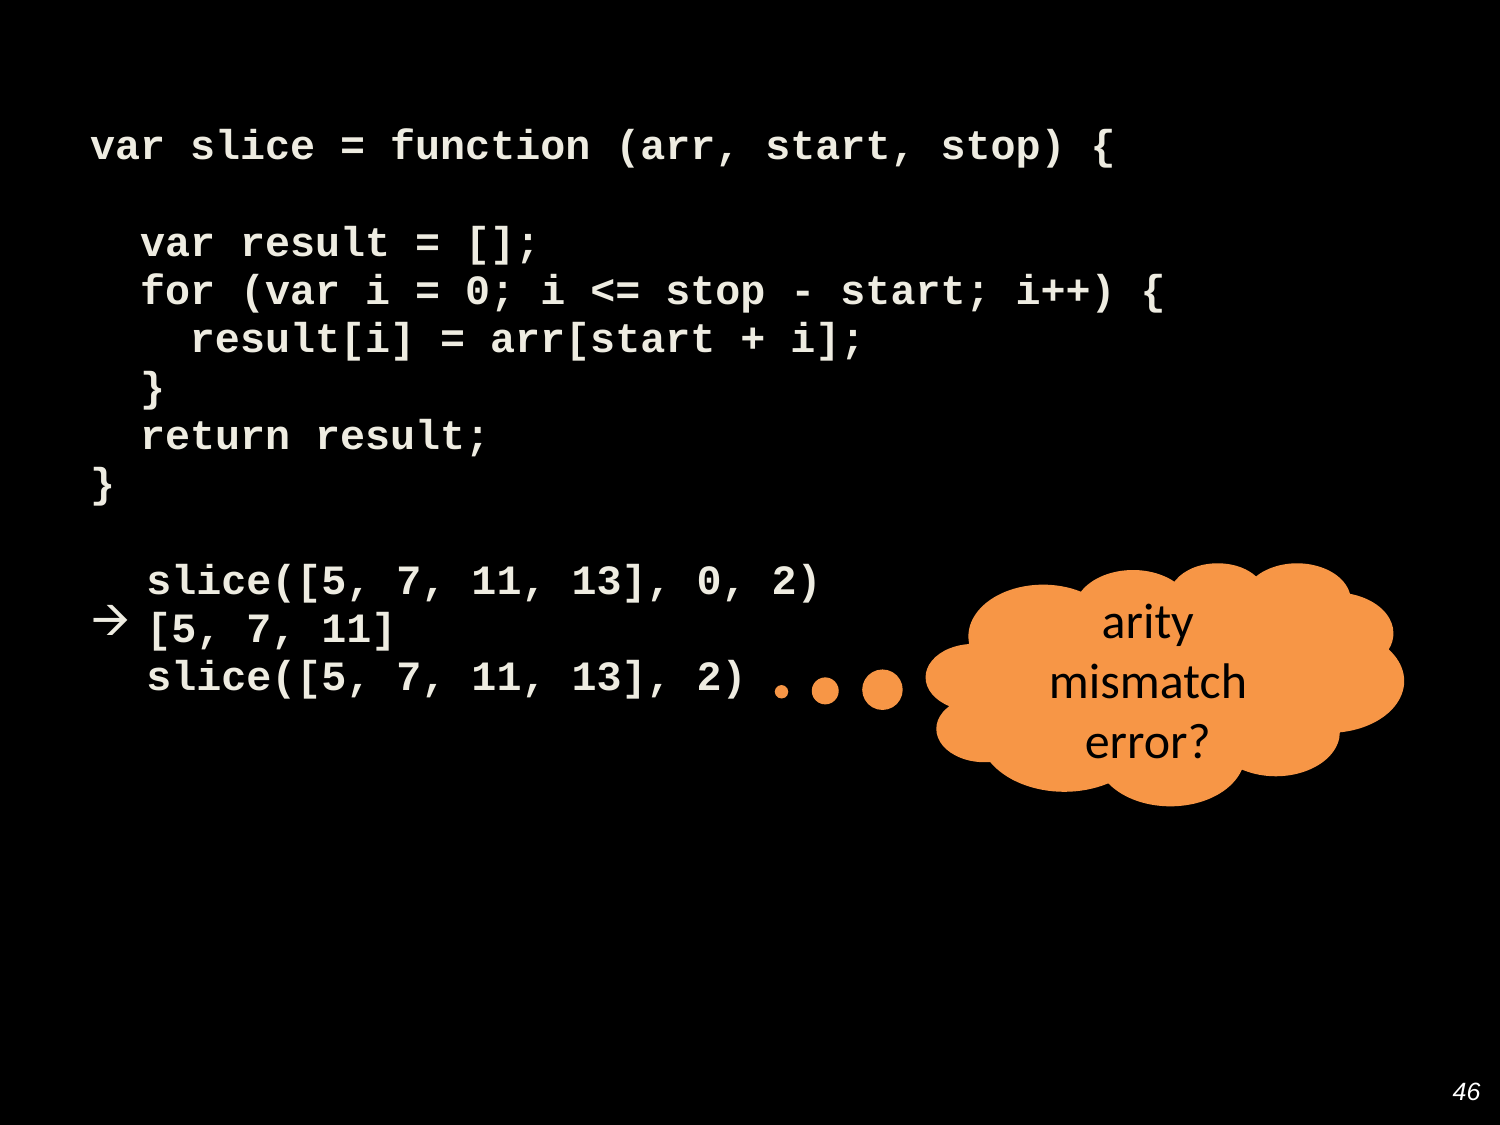

var slice = function (arr, start, stop) {

  var result = [];
  for (var i = 0; i <= stop - start; i++) {
    result[i] = arr[start + i];
  }
  return result;
}

	slice([5, 7, 11, 13], 0, 2)
[5, 7, 11]
	slice([5, 7, 11, 13], 2)
arity mismatch error?
46